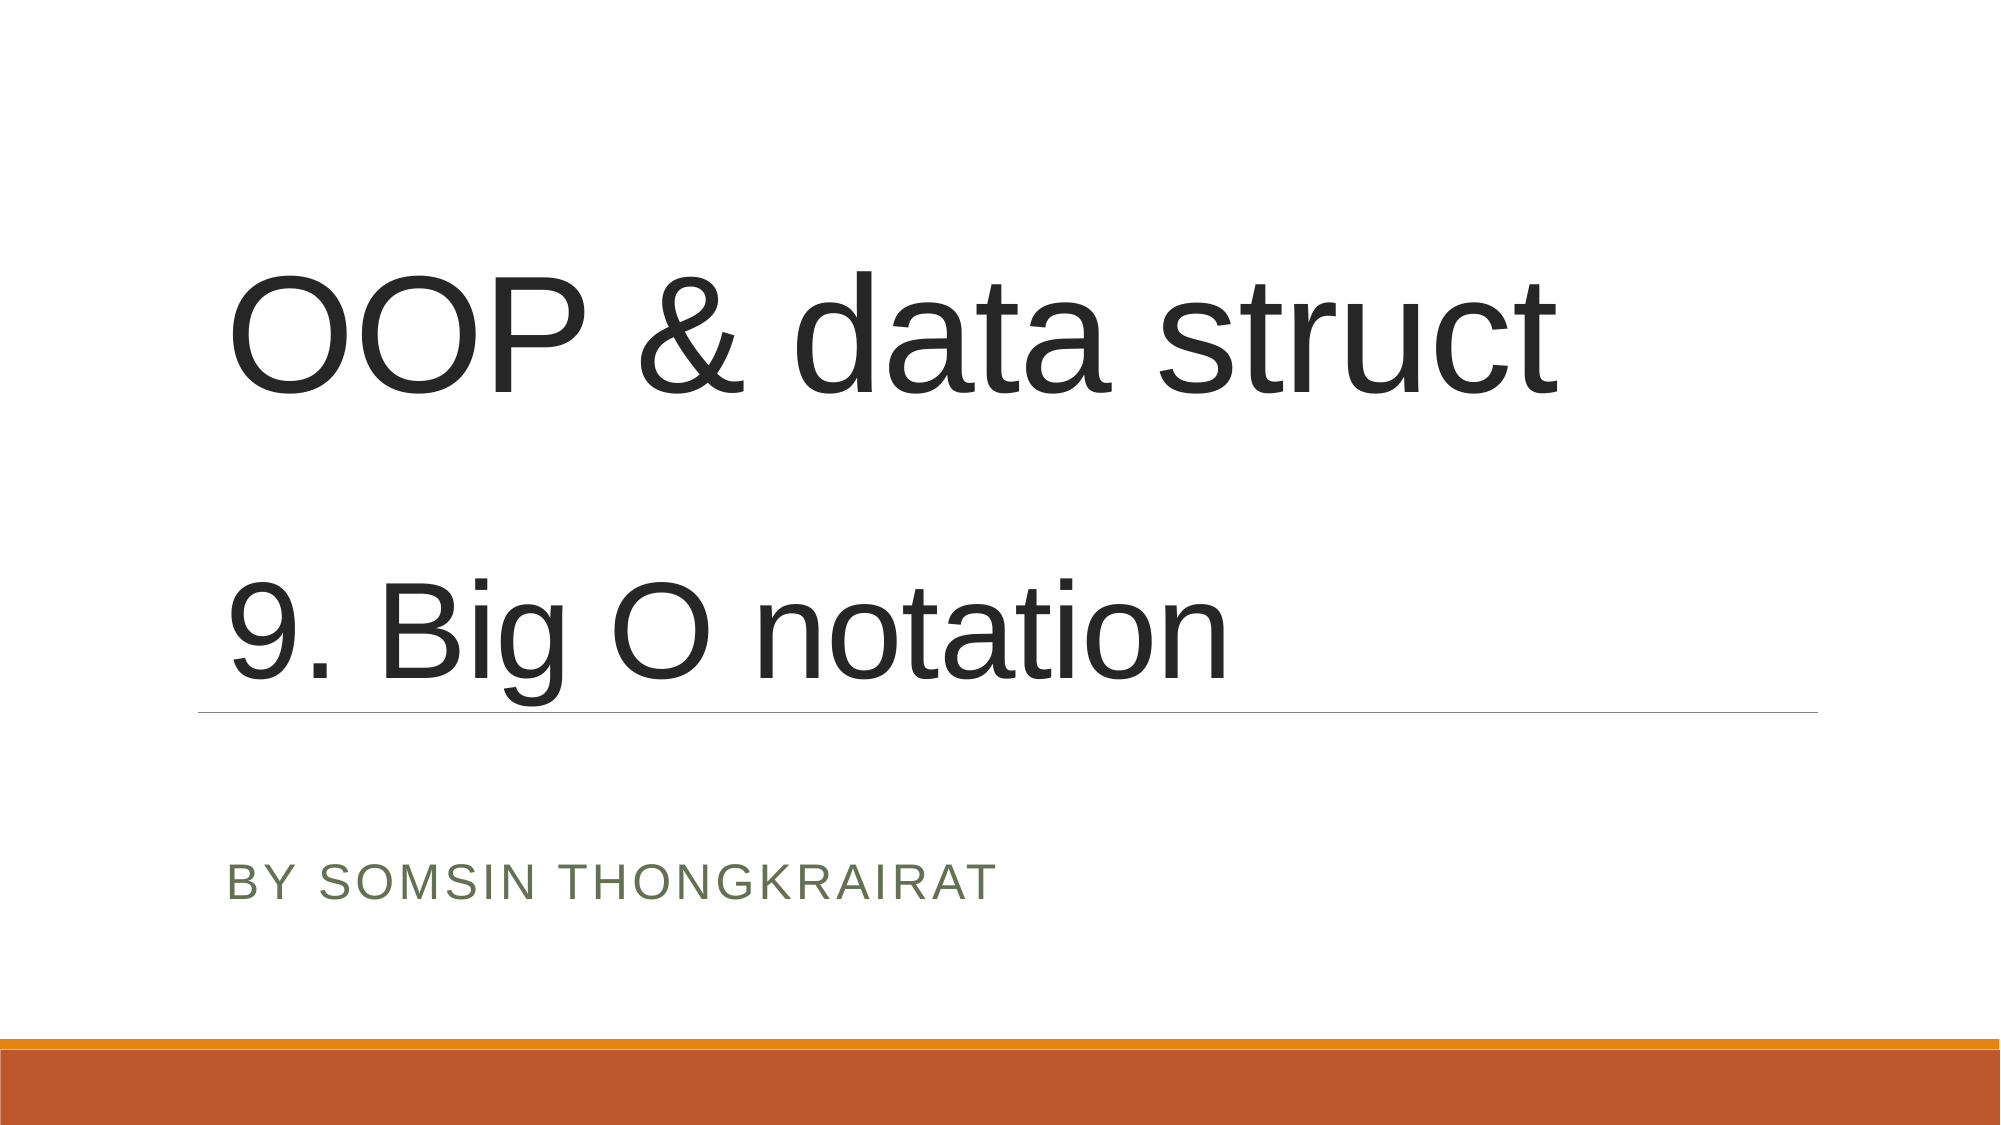

# OOP & data struct 9. Big O notation
By Somsin Thongkrairat